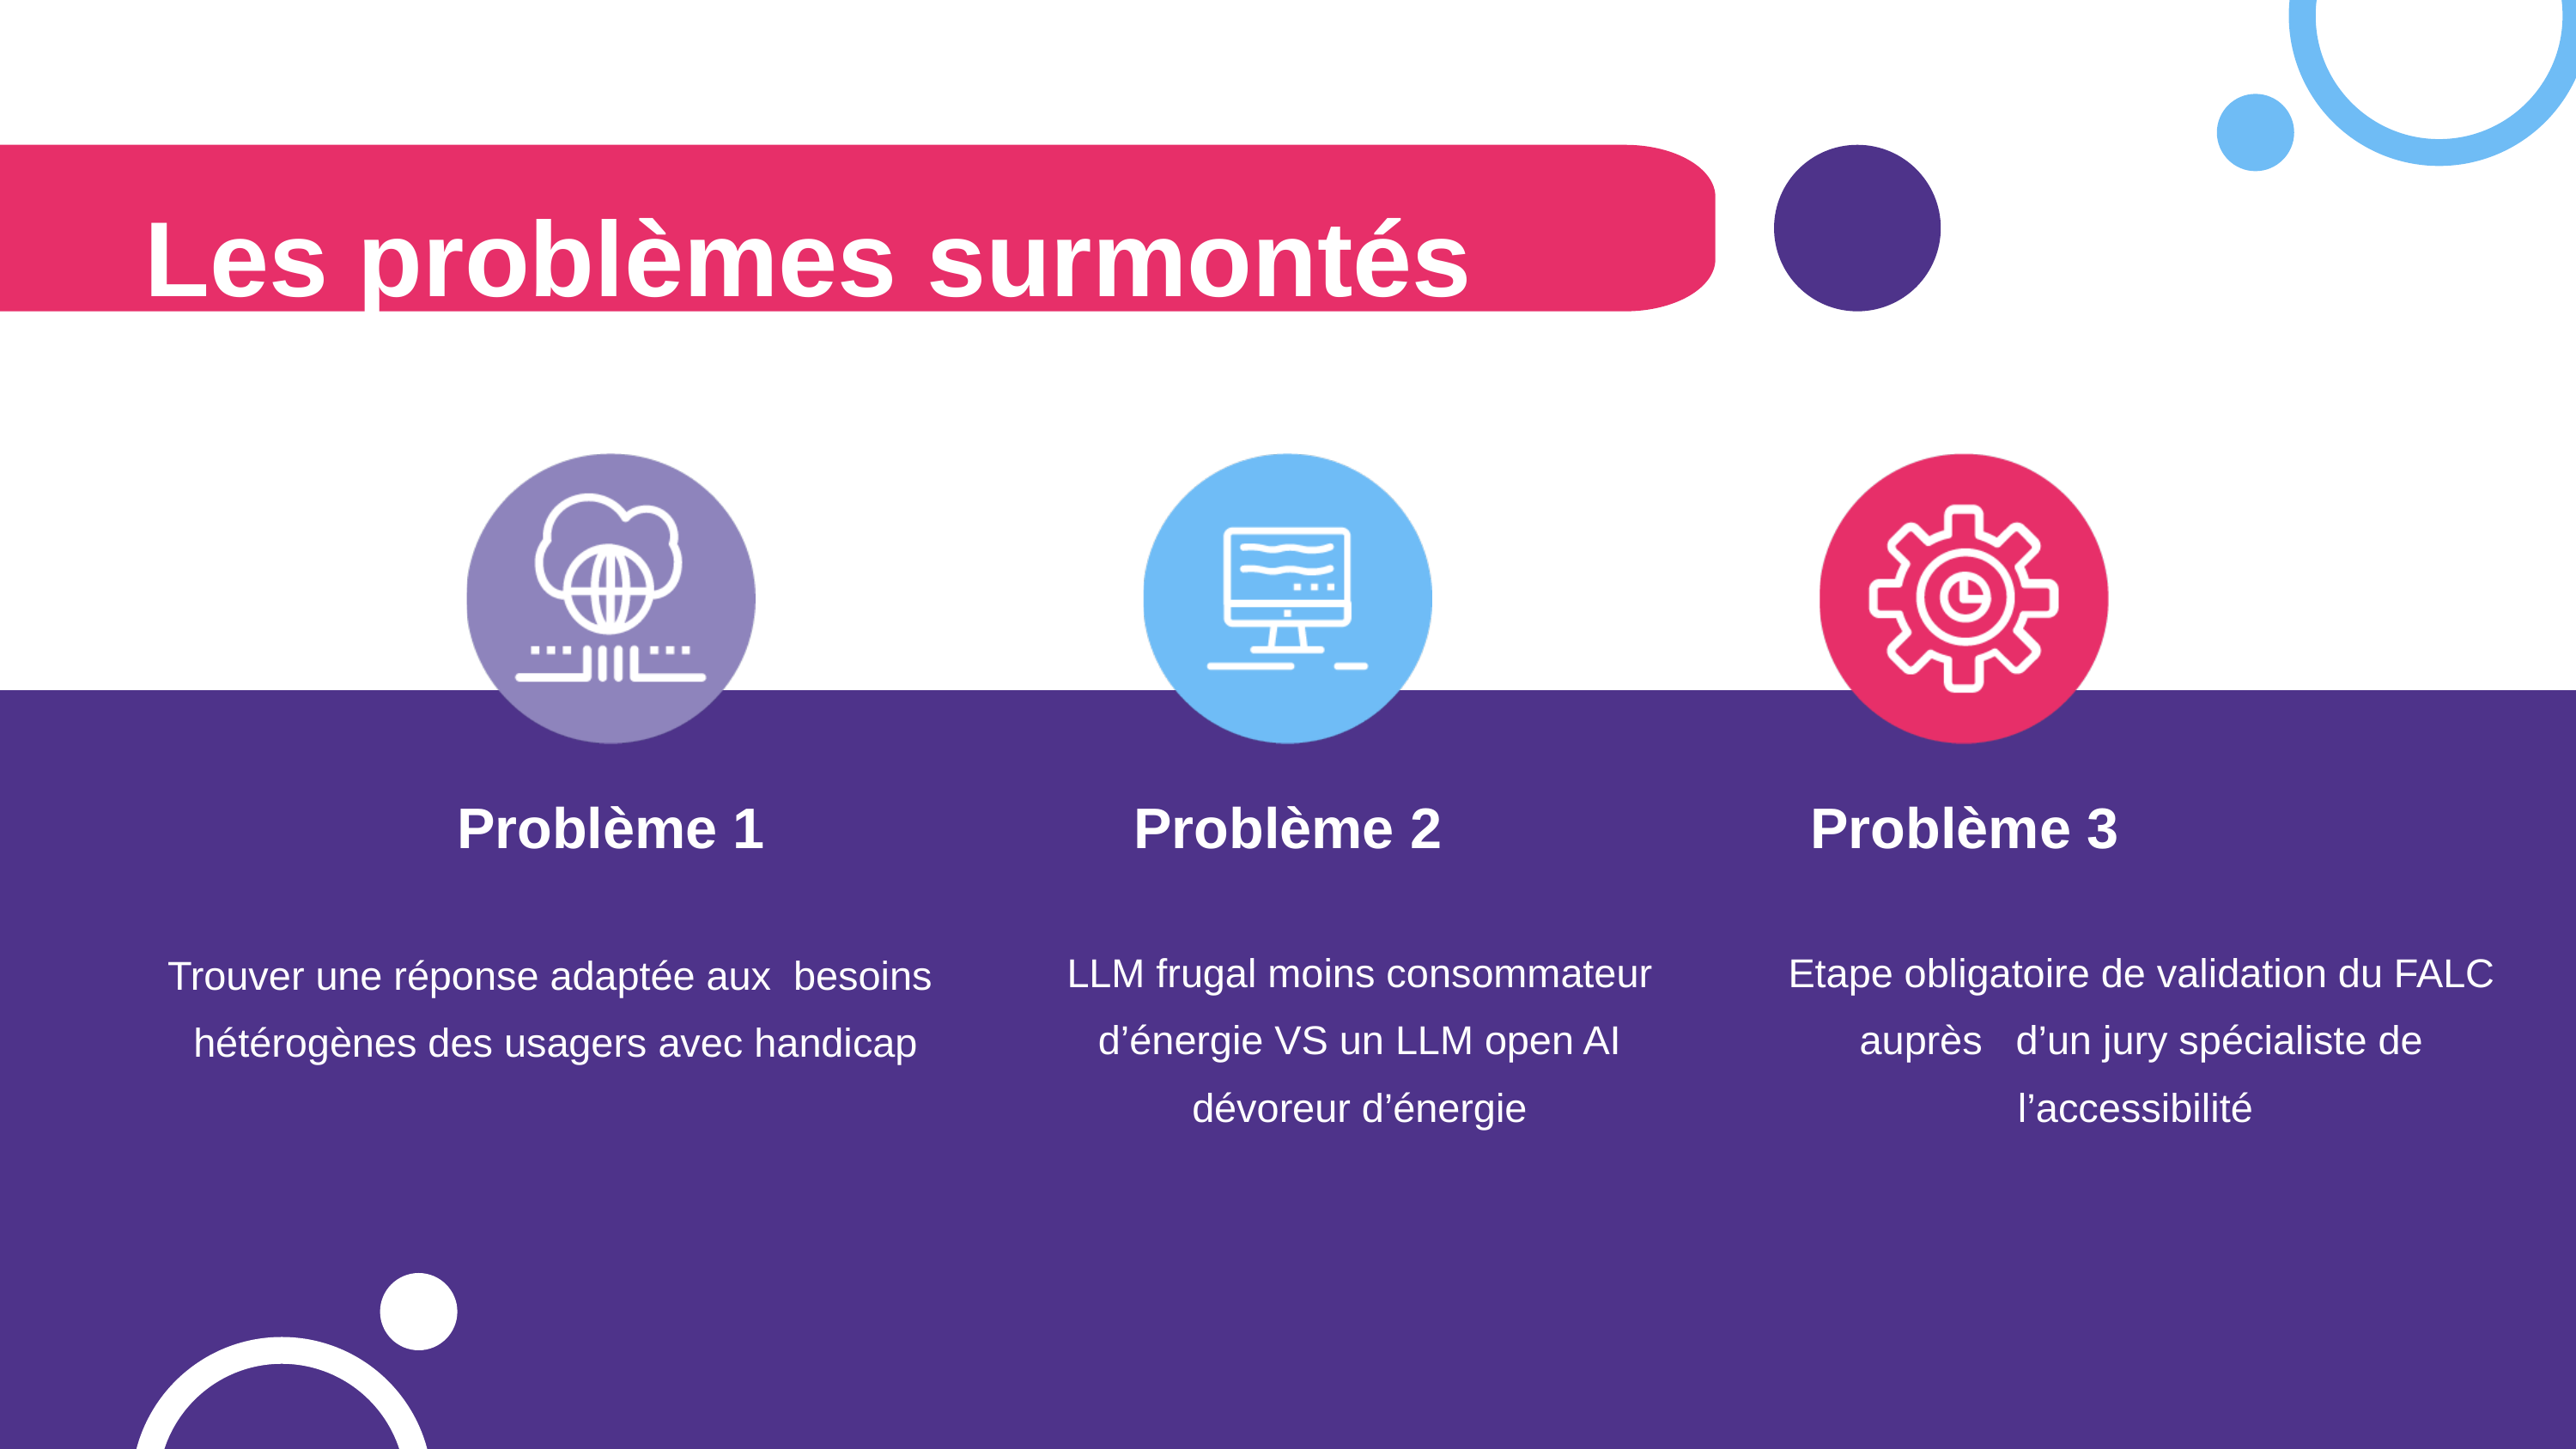

Les problèmes surmontés

Problème 1
Problème 2
Problème 3
LLM frugal moins consommateur d’énergie VS un LLM open AI dévoreur d’énergie
Etape obligatoire de validation du FALC auprès   d’un jury spécialiste de l’accessibilité
Trouver une réponse adaptée aux  besoins  hétérogènes des usagers avec handicap